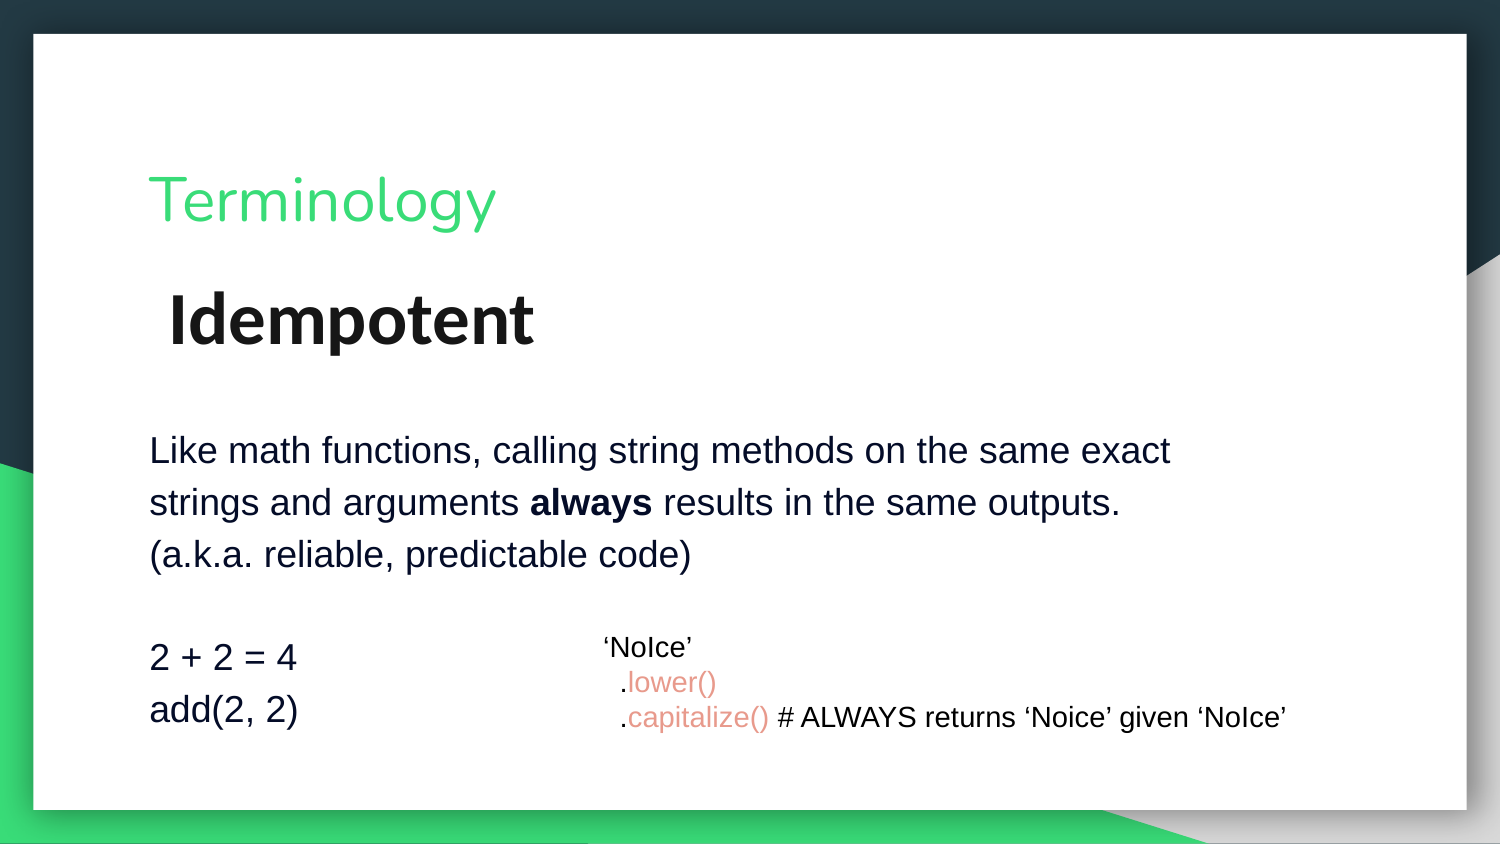

# Terminology
Idempotent
Like math functions, calling string methods on the same exact strings and arguments always results in the same outputs.
(a.k.a. reliable, predictable code)

2 + 2 = 4
add(2, 2)
‘NoIce’
  .lower()
  .capitalize() # ALWAYS returns ‘Noice’ given ‘NoIce’